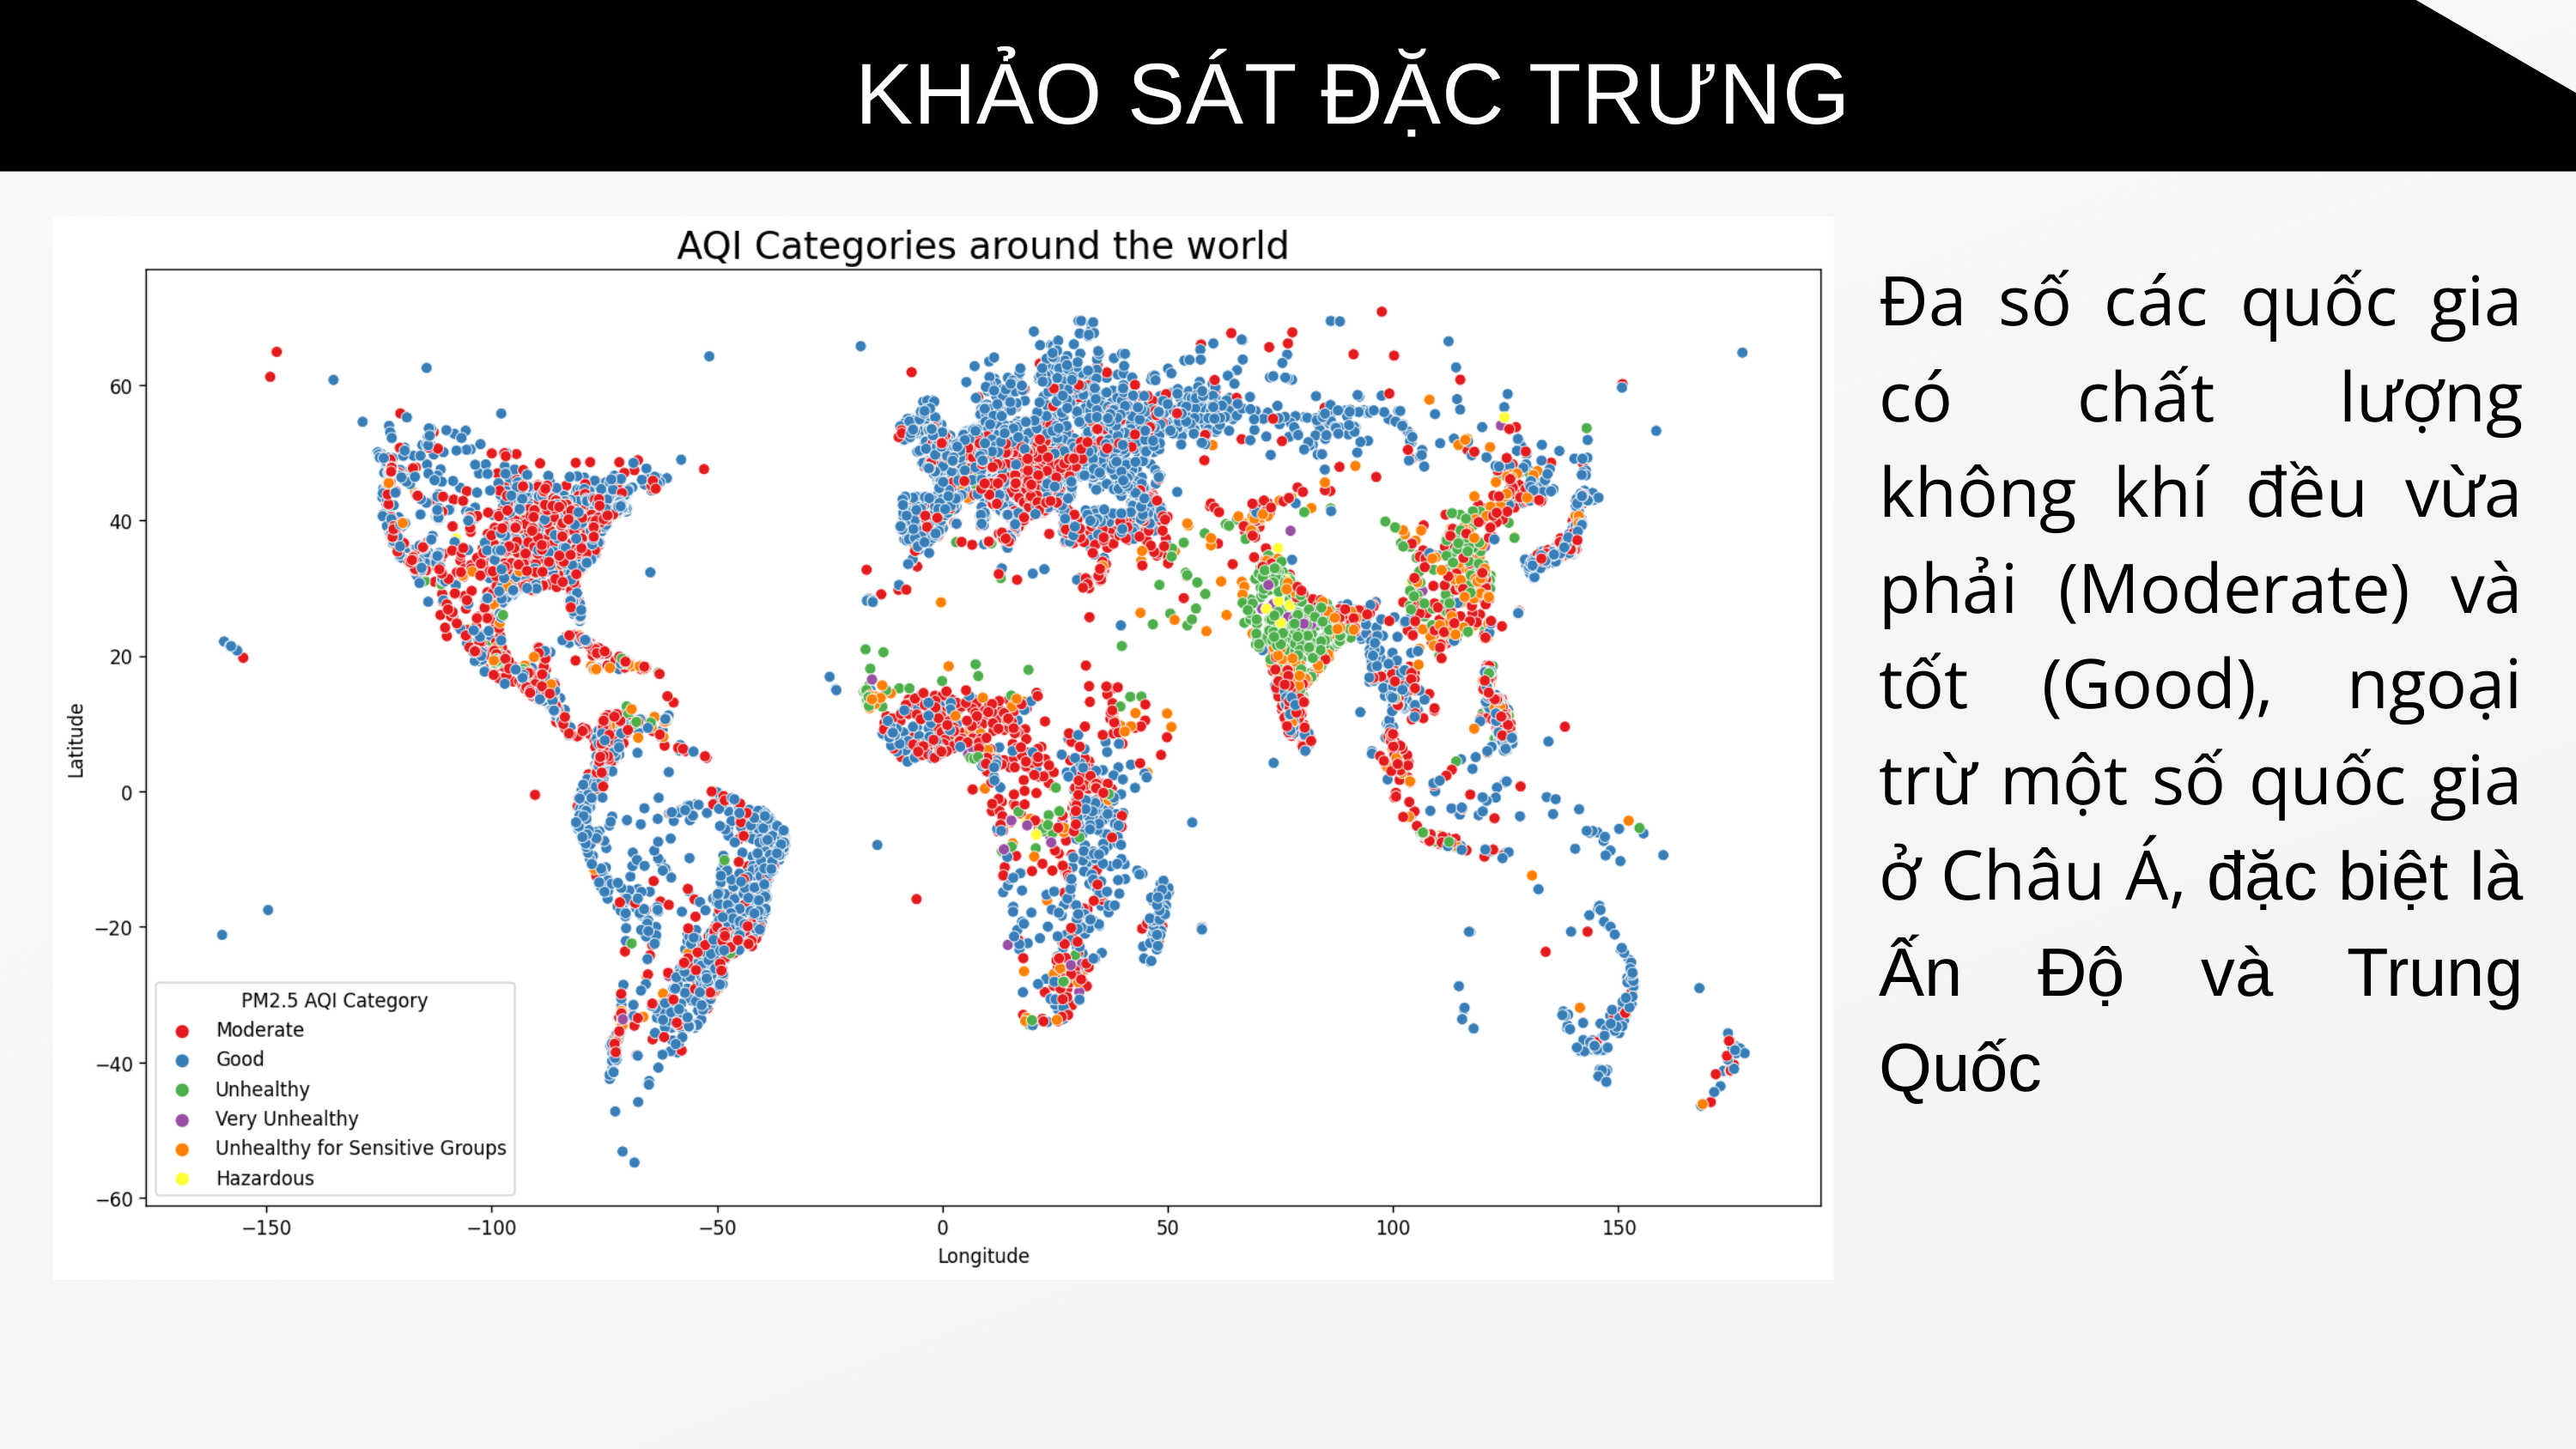

KHẢO SÁT ĐẶC TRƯNG

Đa số các quốc gia có chất lượng không khí đều vừa phải (Moderate) và tốt (Good), ngoại trừ một số quốc gia ở Châu Á, đặc biệt là Ấn Độ và Trung Quốc